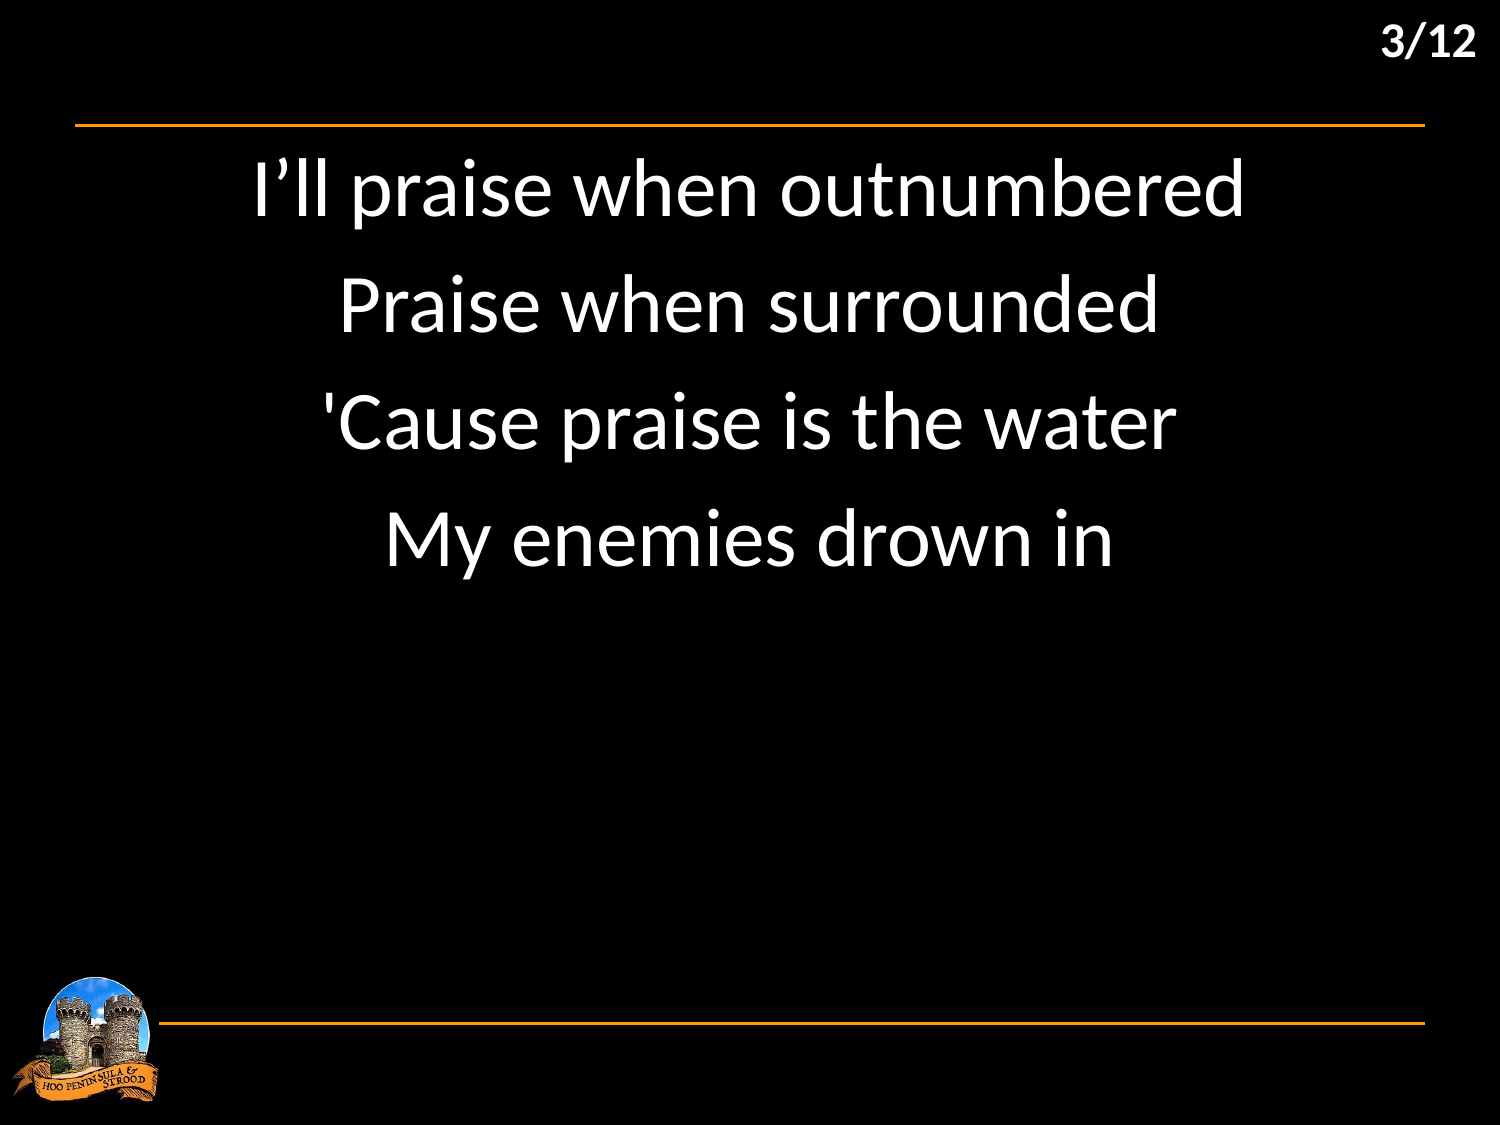

3/12
I’ll praise when outnumbered
Praise when surrounded
'Cause praise is the water
My enemies drown in